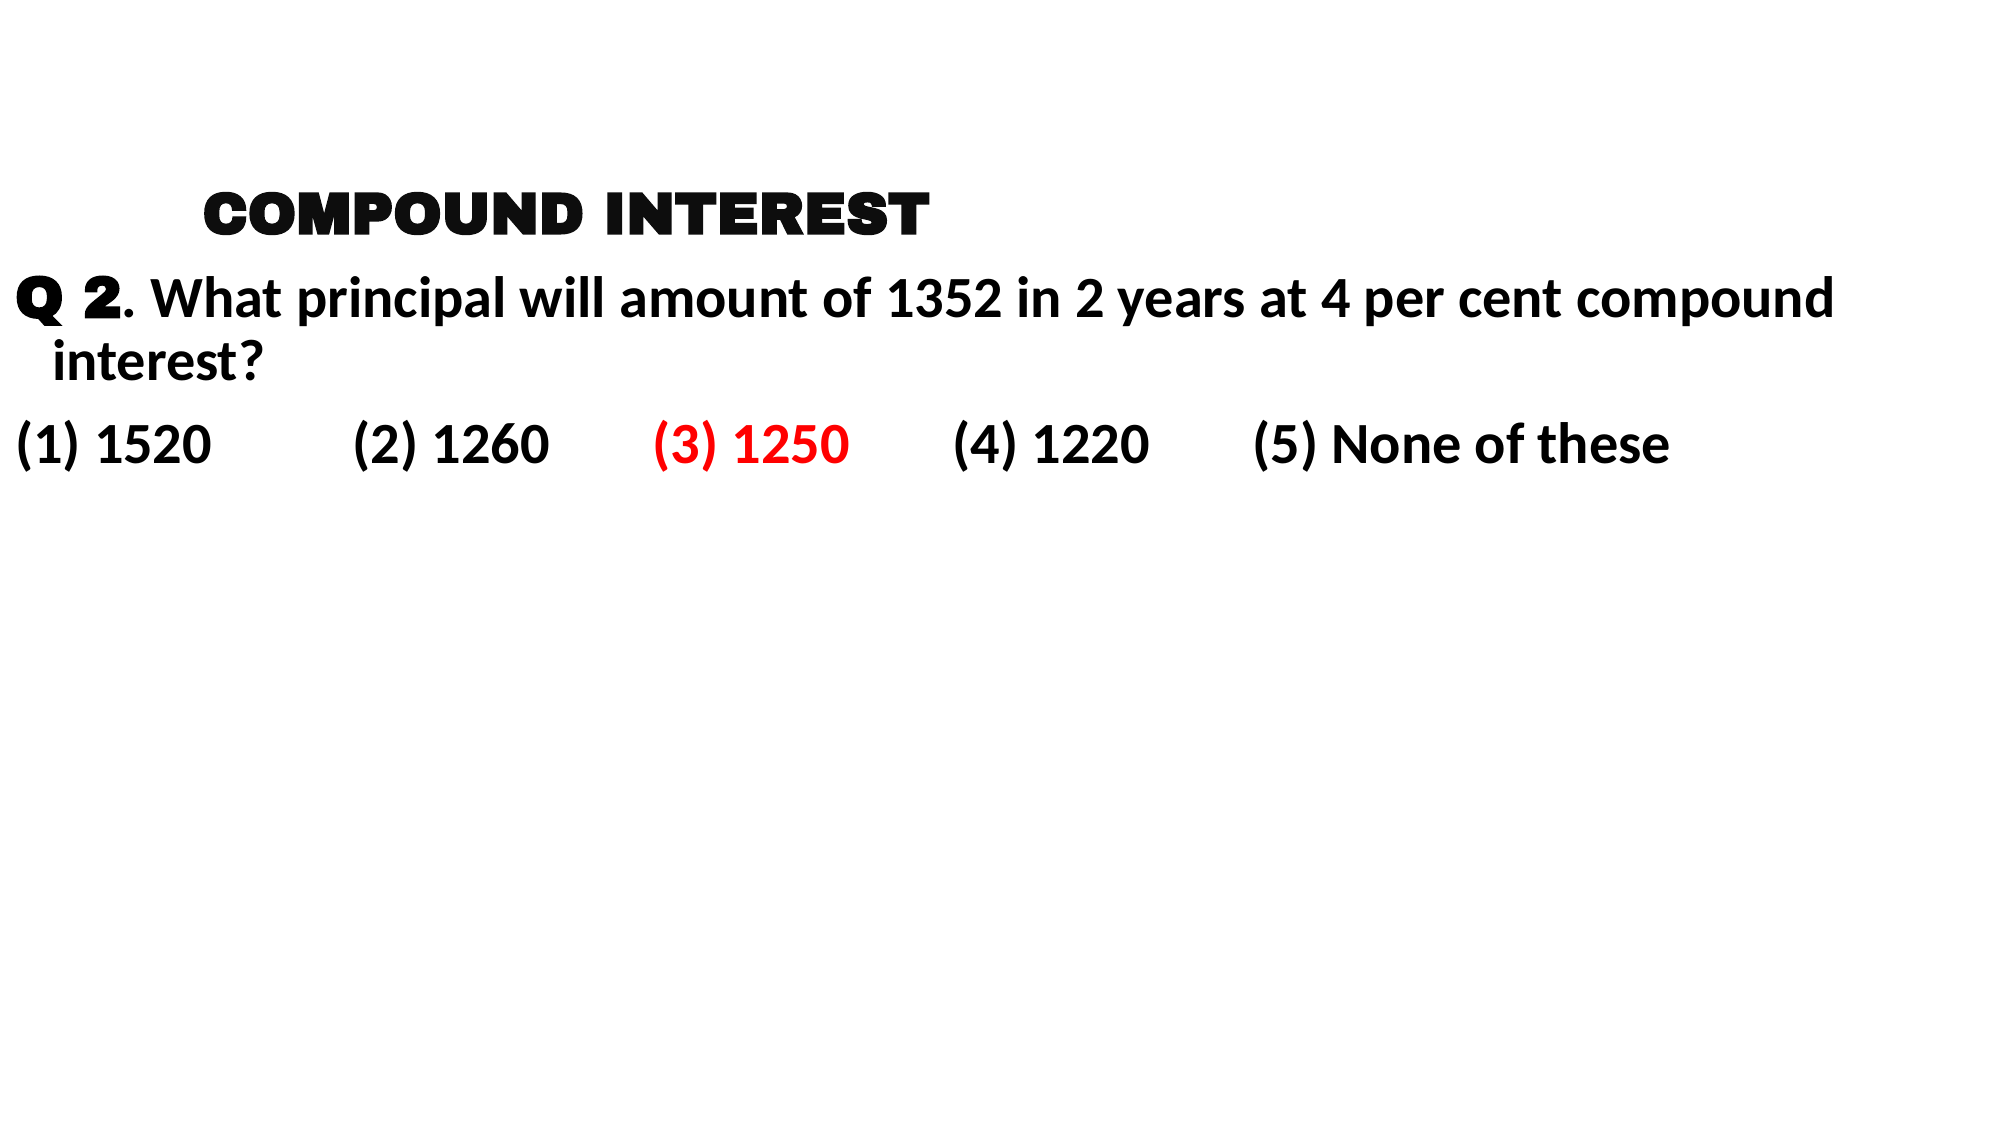

COMPOUND INTEREST
Q 2. What principal will amount of 1352 in 2 years at 4 per cent compound interest?
(1) 1520 	(2) 1260 	(3) 1250 	(4) 1220 	(5) None of these